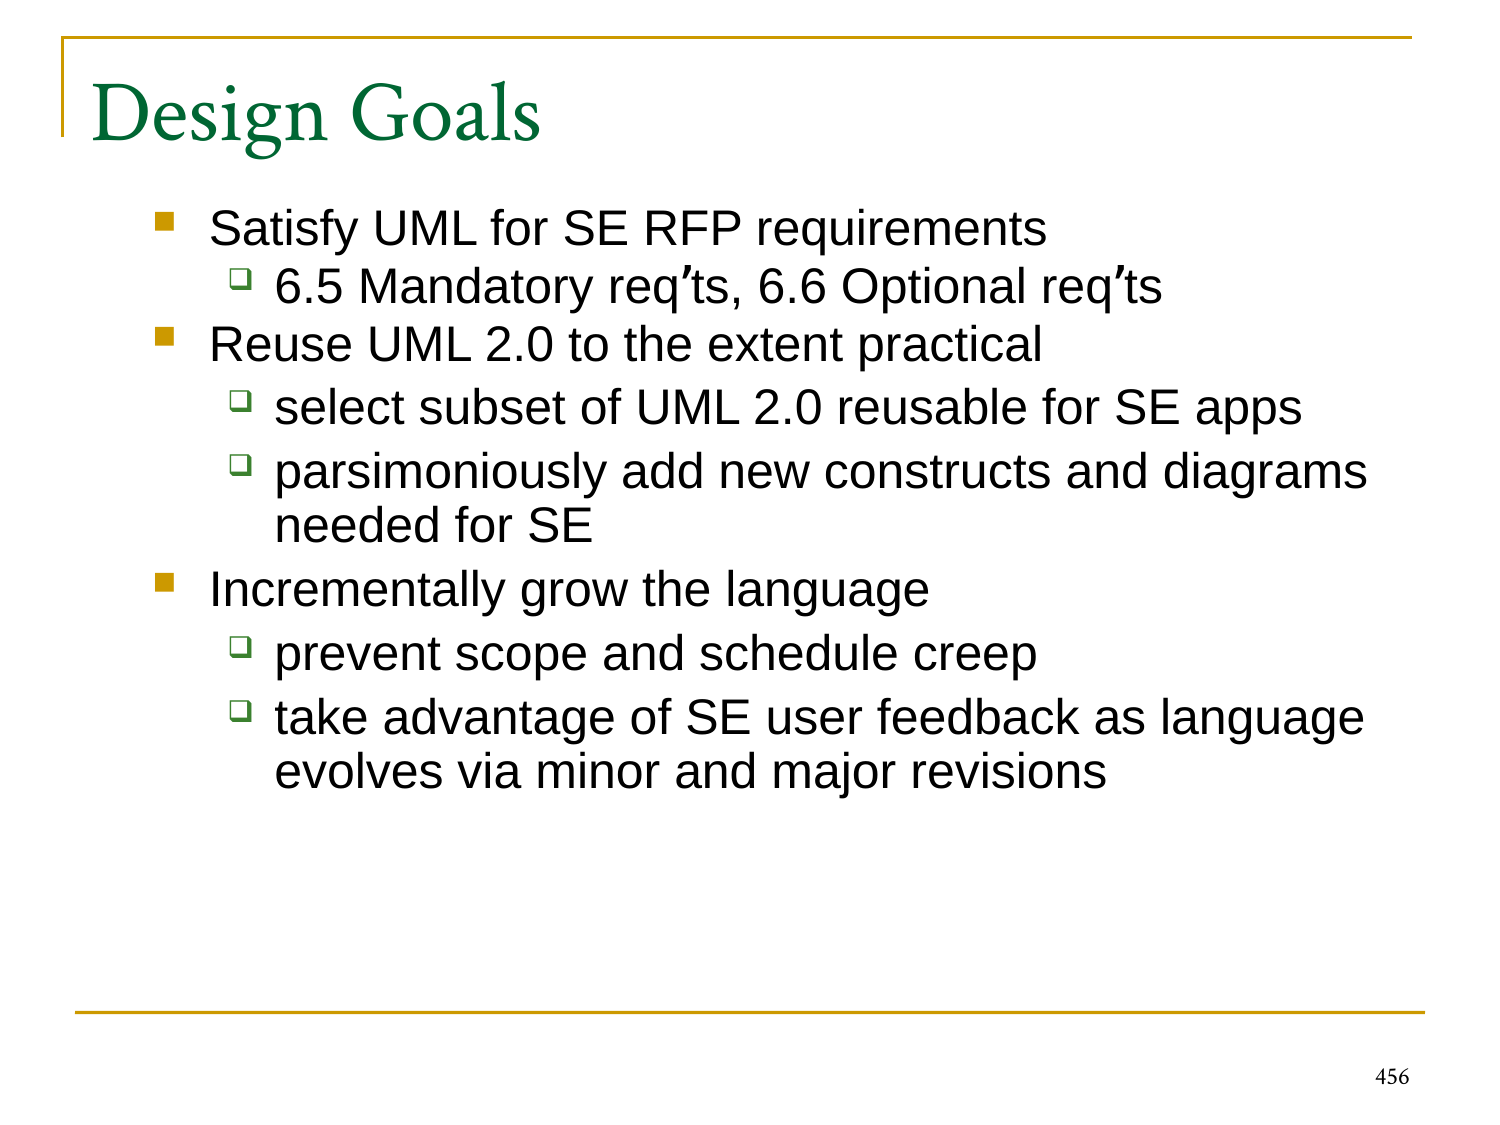

# Design Goals
Satisfy UML for SE RFP requirements
6.5 Mandatory req’ts, 6.6 Optional req’ts
Reuse UML 2.0 to the extent practical
select subset of UML 2.0 reusable for SE apps
parsimoniously add new constructs and diagrams needed for SE
Incrementally grow the language
prevent scope and schedule creep
take advantage of SE user feedback as language evolves via minor and major revisions
456